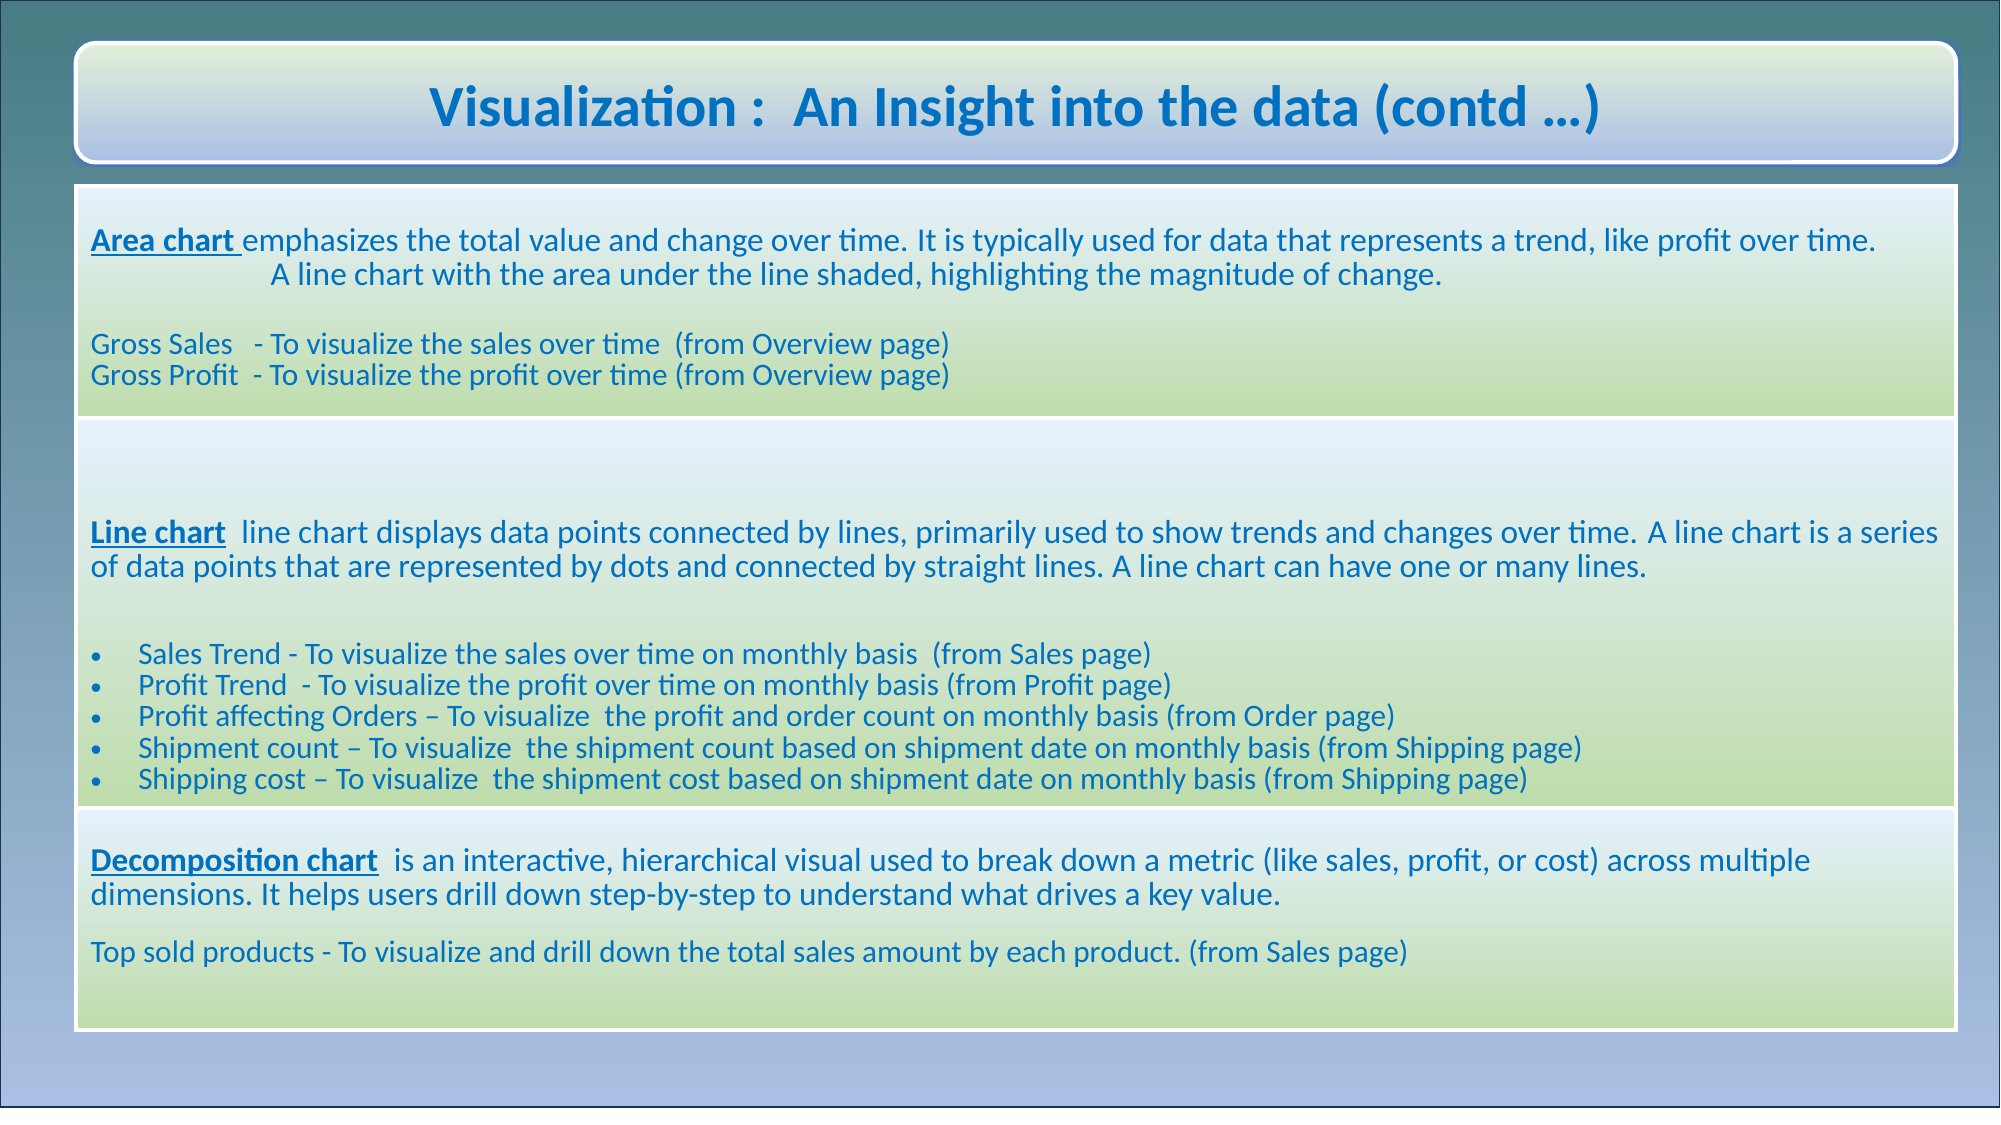

Visualization :  An Insight into the data (contd …)

Area chart emphasizes the total value and change over time. It is typically used for data that represents a trend, like profit over time.
                        A line chart with the area under the line shaded, highlighting the magnitude of change.

Gross Sales   - To visualize the sales over time  (from Overview page)
Gross Profit  - To visualize the profit over time (from Overview page)

| KPI Name | Why It’s Used |
| --- | --- |
| 🛒 Gross Sales | Measure revenue generation effectiveness |
| 💰 Gross Profit | Understand profitability after costs |
| 👥 Customer Count | Track growth in customer base |
| 📦 Orders Received | Analyze demand over time |
| 📈 Items Sold | Identify sales volume trends |
| 🚚 Shipping Cost | Evaluate logistics and operational efficiency |

Line chart  line chart displays data points connected by lines, primarily used to show trends and changes over time. A line chart is a series of data points that are represented by dots and connected by straight lines. A line chart can have one or many lines.

Sales Trend - To visualize the sales over time on monthly basis  (from Sales page)
Profit Trend  - To visualize the profit over time on monthly basis (from Profit page)
Profit affecting Orders – To visualize  the profit and order count on monthly basis (from Order page)
Shipment count – To visualize  the shipment count based on shipment date on monthly basis (from Shipping page)
Shipping cost – To visualize  the shipment cost based on shipment date on monthly basis (from Shipping page)

Decomposition chart  is an interactive, hierarchical visual used to break down a metric (like sales, profit, or cost) across multiple dimensions. It helps users drill down step-by-step to understand what drives a key value.

Top sold products - To visualize and drill down the total sales amount by each product. (from Sales page)